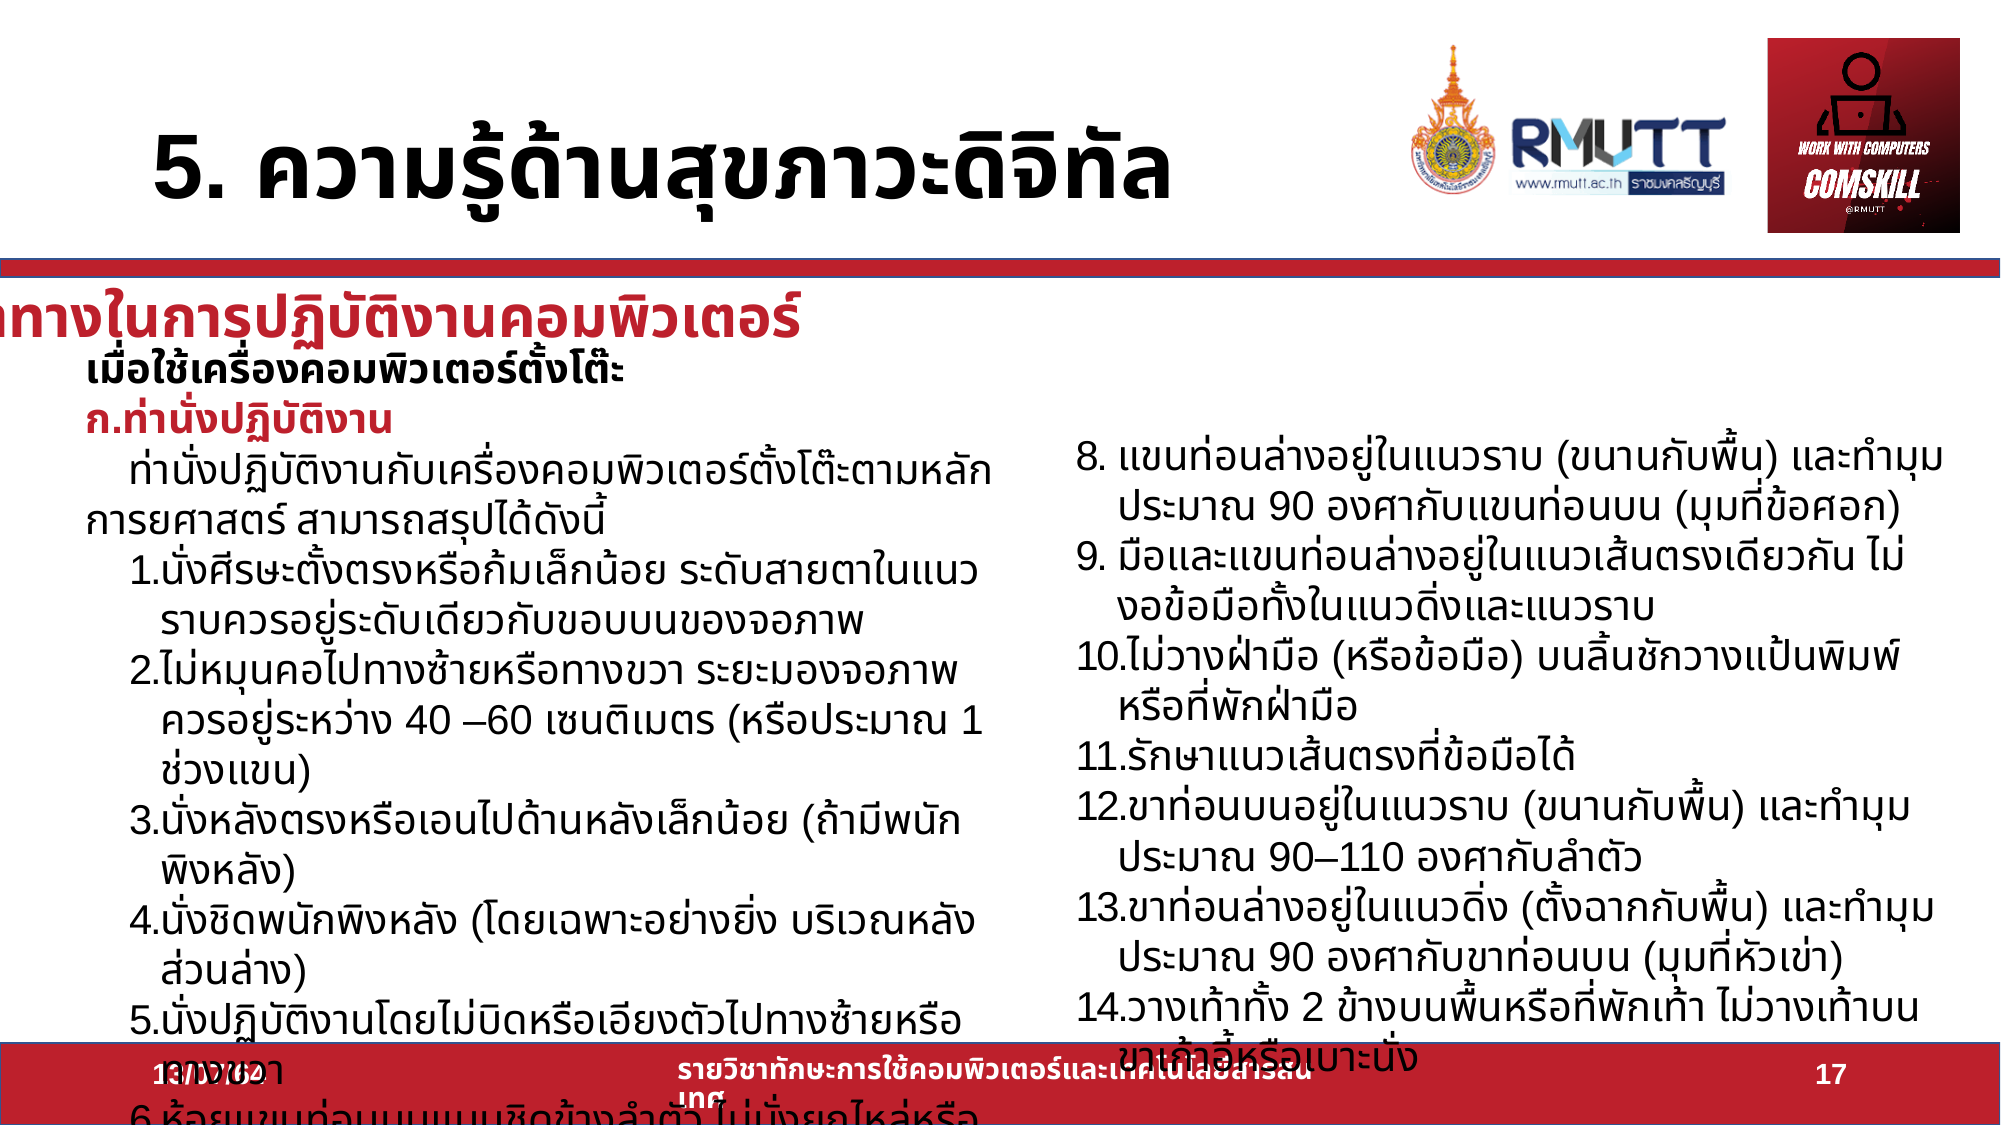

# 5. ความรู้ด้านสุขภาวะดิจิทัล
ท่าทางในการปฏิบัติงานคอมพิวเตอร์
เมื่อใช้เครื่องคอมพิวเตอร์ตั้งโต๊ะ
ก.ท่านั่งปฏิบัติงาน
    ท่านั่งปฏิบัติงานกับเครื่องคอมพิวเตอร์ตั้งโต๊ะตามหลักการยศาสตร์ สามารถสรุปได้ดังนี้
นั่งศีรษะตั้งตรงหรือก้มเล็กน้อย ระดับสายตาในแนวราบควรอยู่ระดับเดียวกับขอบบนของจอภาพ
ไม่หมุนคอไปทางซ้ายหรือทางขวา ระยะมองจอภาพควรอยู่ระหว่าง 40 –60 เซนติเมตร (หรือประมาณ 1 ช่วงแขน)
นั่งหลังตรงหรือเอนไปด้านหลังเล็กน้อย (ถ้ามีพนักพิงหลัง)
นั่งชิดพนักพิงหลัง (โดยเฉพาะอย่างยิ่ง บริเวณหลังส่วนล่าง)
นั่งปฏิบัติงานโดยไม่บิดหรือเอียงตัวไปทางซ้ายหรือทางขวา
ห้อยแขนท่อนบนแนบชิดข้างลำตัว ไม่นั่งยกไหล่หรือกางแขนออกทางด้านข้าง
ไม่วางแขนบนที่พักแขนขณะปฏิบัติงานกับแป้นพิมพ์หรือเมาส์ (ถ้าไม่สามารถปรับระดับสูง – ต่ำ และระยะชิด – ห่างจากลำตัวได้)

แขนท่อนล่างอยู่ในแนวราบ (ขนานกับพื้น) และทำมุมประมาณ 90 องศากับแขนท่อนบน (มุมที่ข้อศอก)
มือและแขนท่อนล่างอยู่ในแนวเส้นตรงเดียวกัน ไม่งอข้อมือทั้งในแนวดิ่งและแนวราบ
ไม่วางฝ่ามือ (หรือข้อมือ) บนลิ้นชักวางแป้นพิมพ์ หรือที่พักฝ่ามือ
รักษาแนวเส้นตรงที่ข้อมือได้
ขาท่อนบนอยู่ในแนวราบ (ขนานกับพื้น) และทำมุมประมาณ 90–110 องศากับลำตัว
ขาท่อนล่างอยู่ในแนวดิ่ง (ตั้งฉากกับพื้น) และทำมุมประมาณ 90 องศากับขาท่อนบน (มุมที่หัวเข่า)
วางเท้าทั้ง 2 ข้างบนพื้นหรือที่พักเท้า ไม่วางเท้าบนขาเก้าอี้หรือเบาะนั่ง
13/07/64
รายวิชาทักษะการใช้คอมพิวเตอร์และเทคโนโลยีสารสนเทศ
17